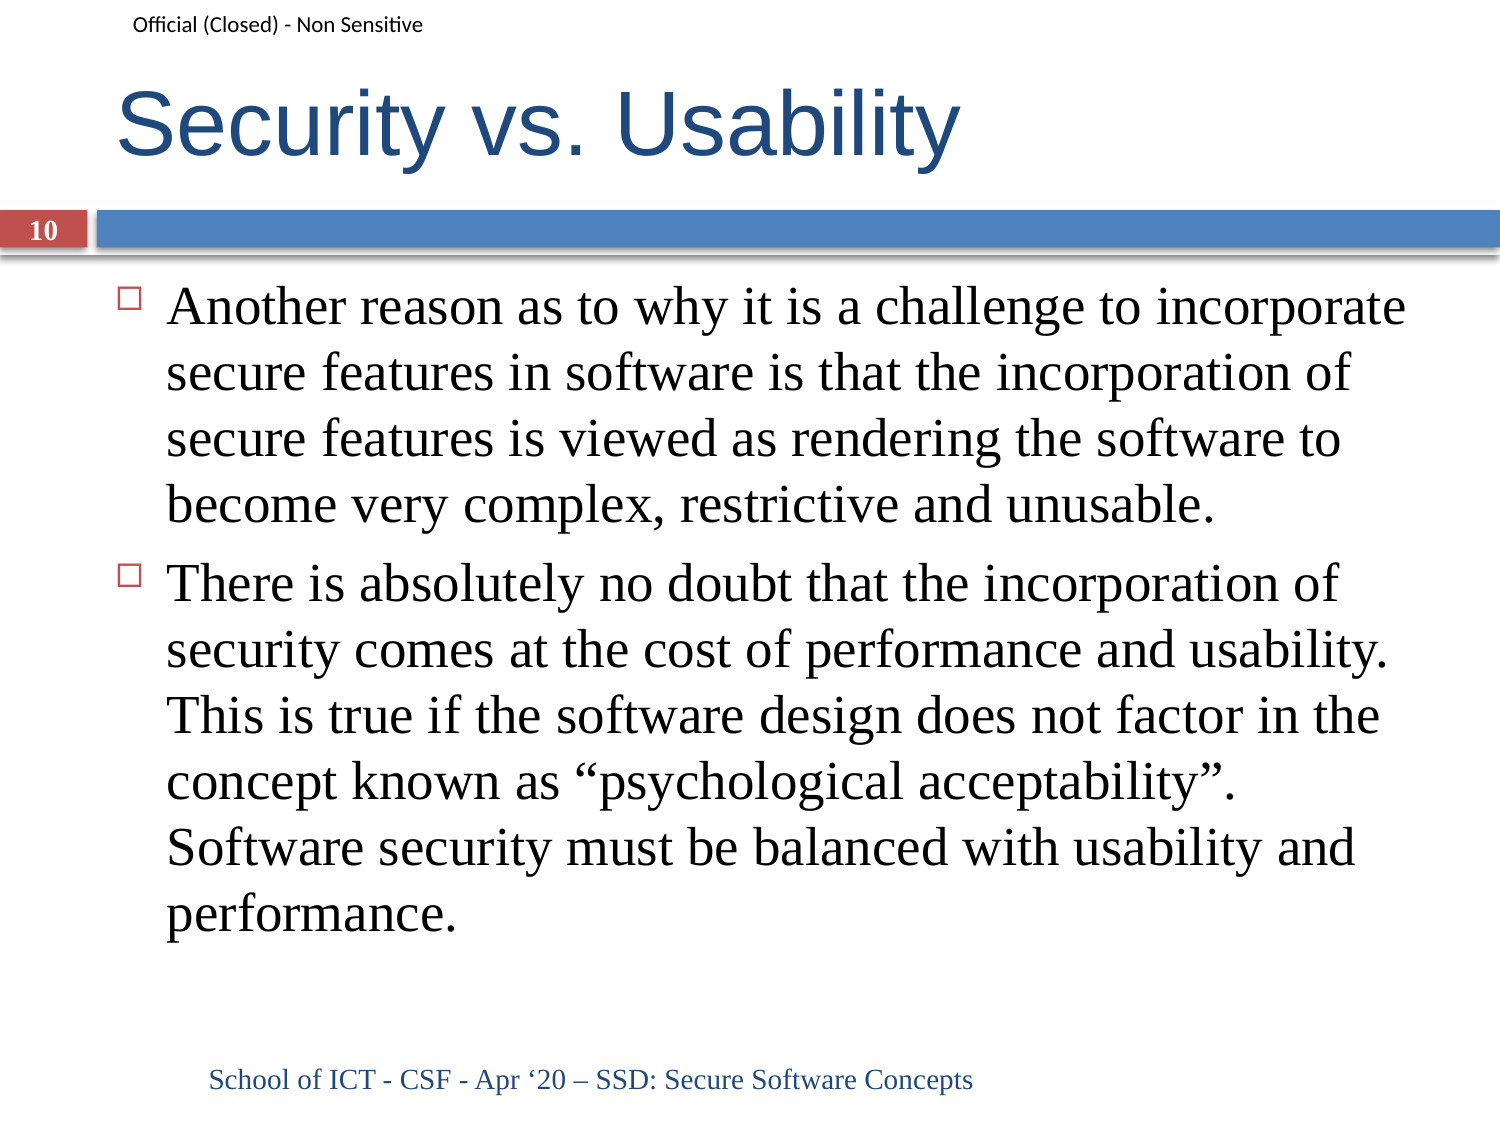

# Security vs. Usability
10
Another reason as to why it is a challenge to incorporate secure features in software is that the incorporation of secure features is viewed as rendering the software to become very complex, restrictive and unusable.
There is absolutely no doubt that the incorporation of security comes at the cost of performance and usability. This is true if the software design does not factor in the concept known as “psychological acceptability”. Software security must be balanced with usability and performance.
School of ICT - CSF - Apr ‘20 – SSD: Secure Software Concepts